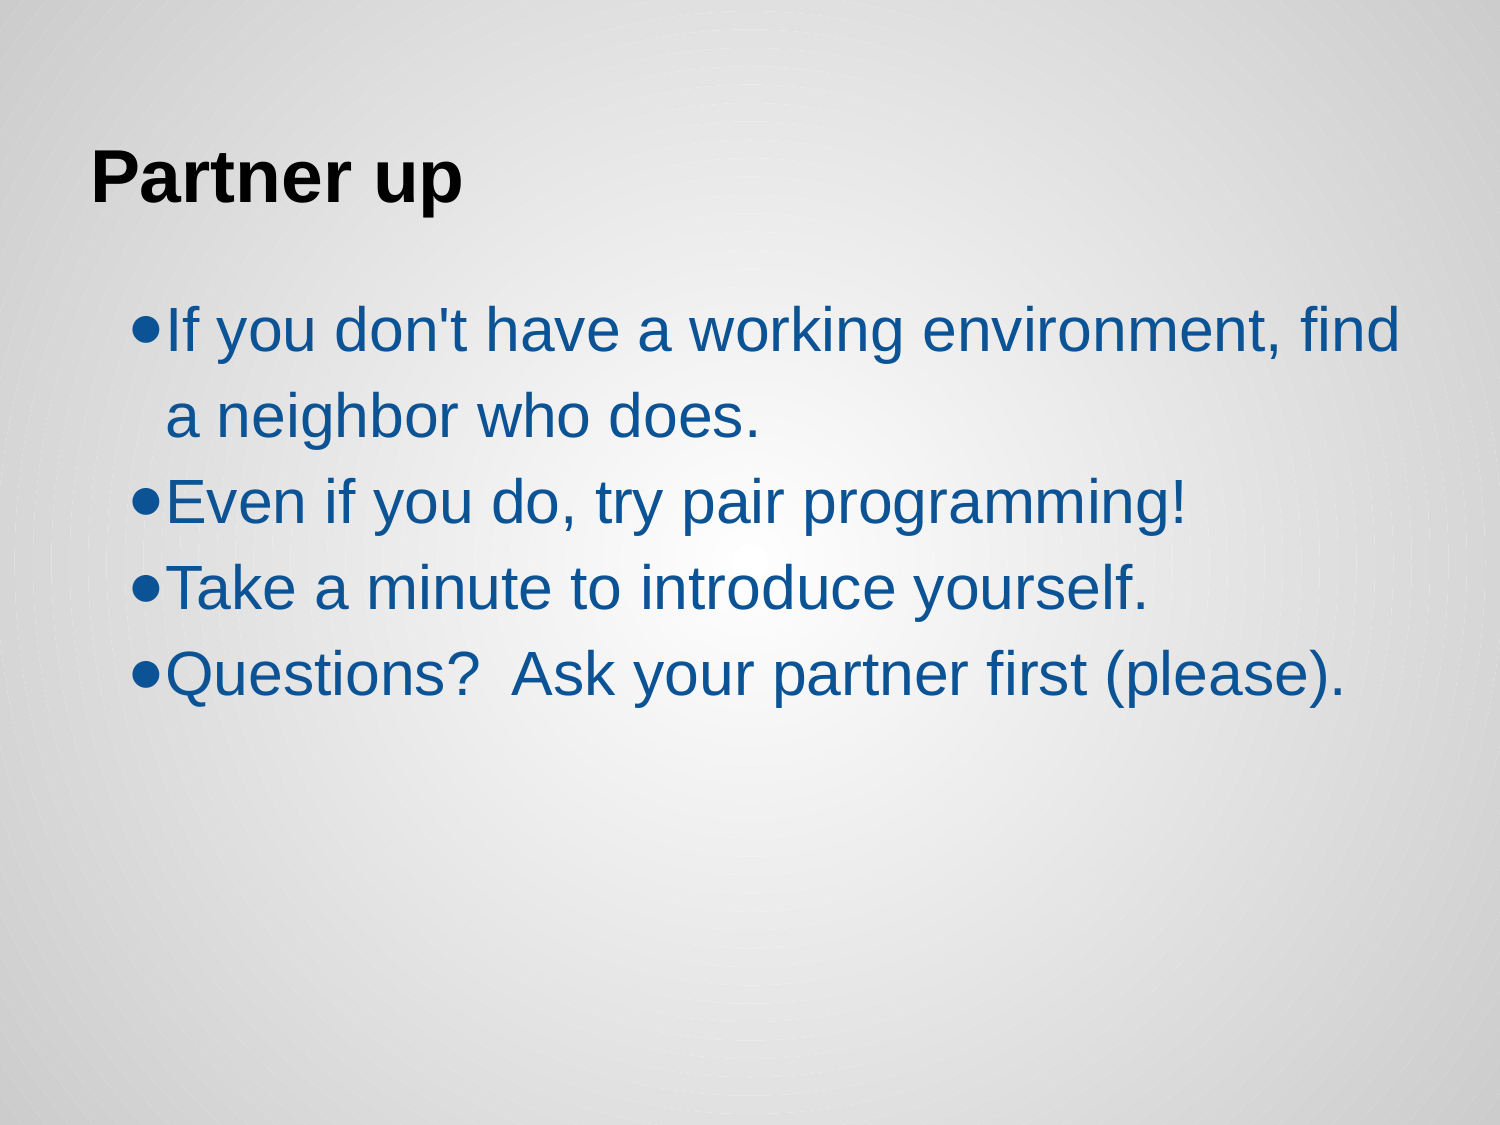

# Partner up
If you don't have a working environment, find a neighbor who does.
Even if you do, try pair programming!
Take a minute to introduce yourself.
Questions?  Ask your partner first (please).